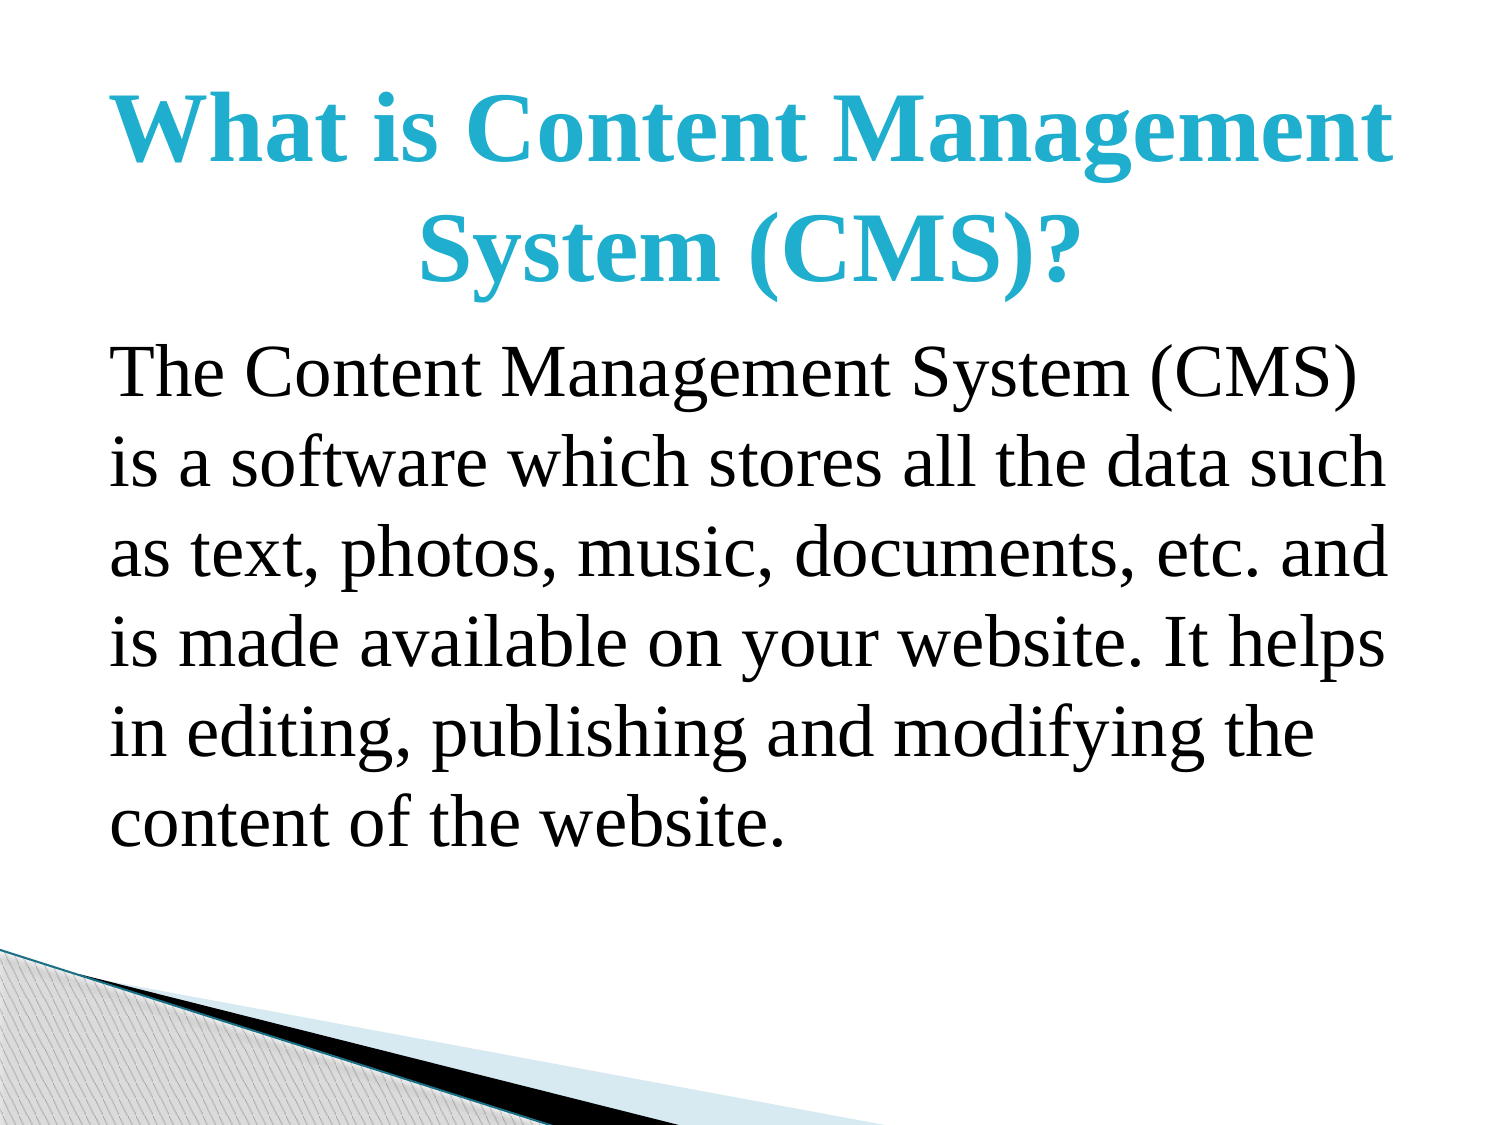

# What is Content Management System (CMS)?
The Content Management System (CMS) is a software which stores all the data such as text, photos, music, documents, etc. and is made available on your website. It helps in editing, publishing and modifying the content of the website.